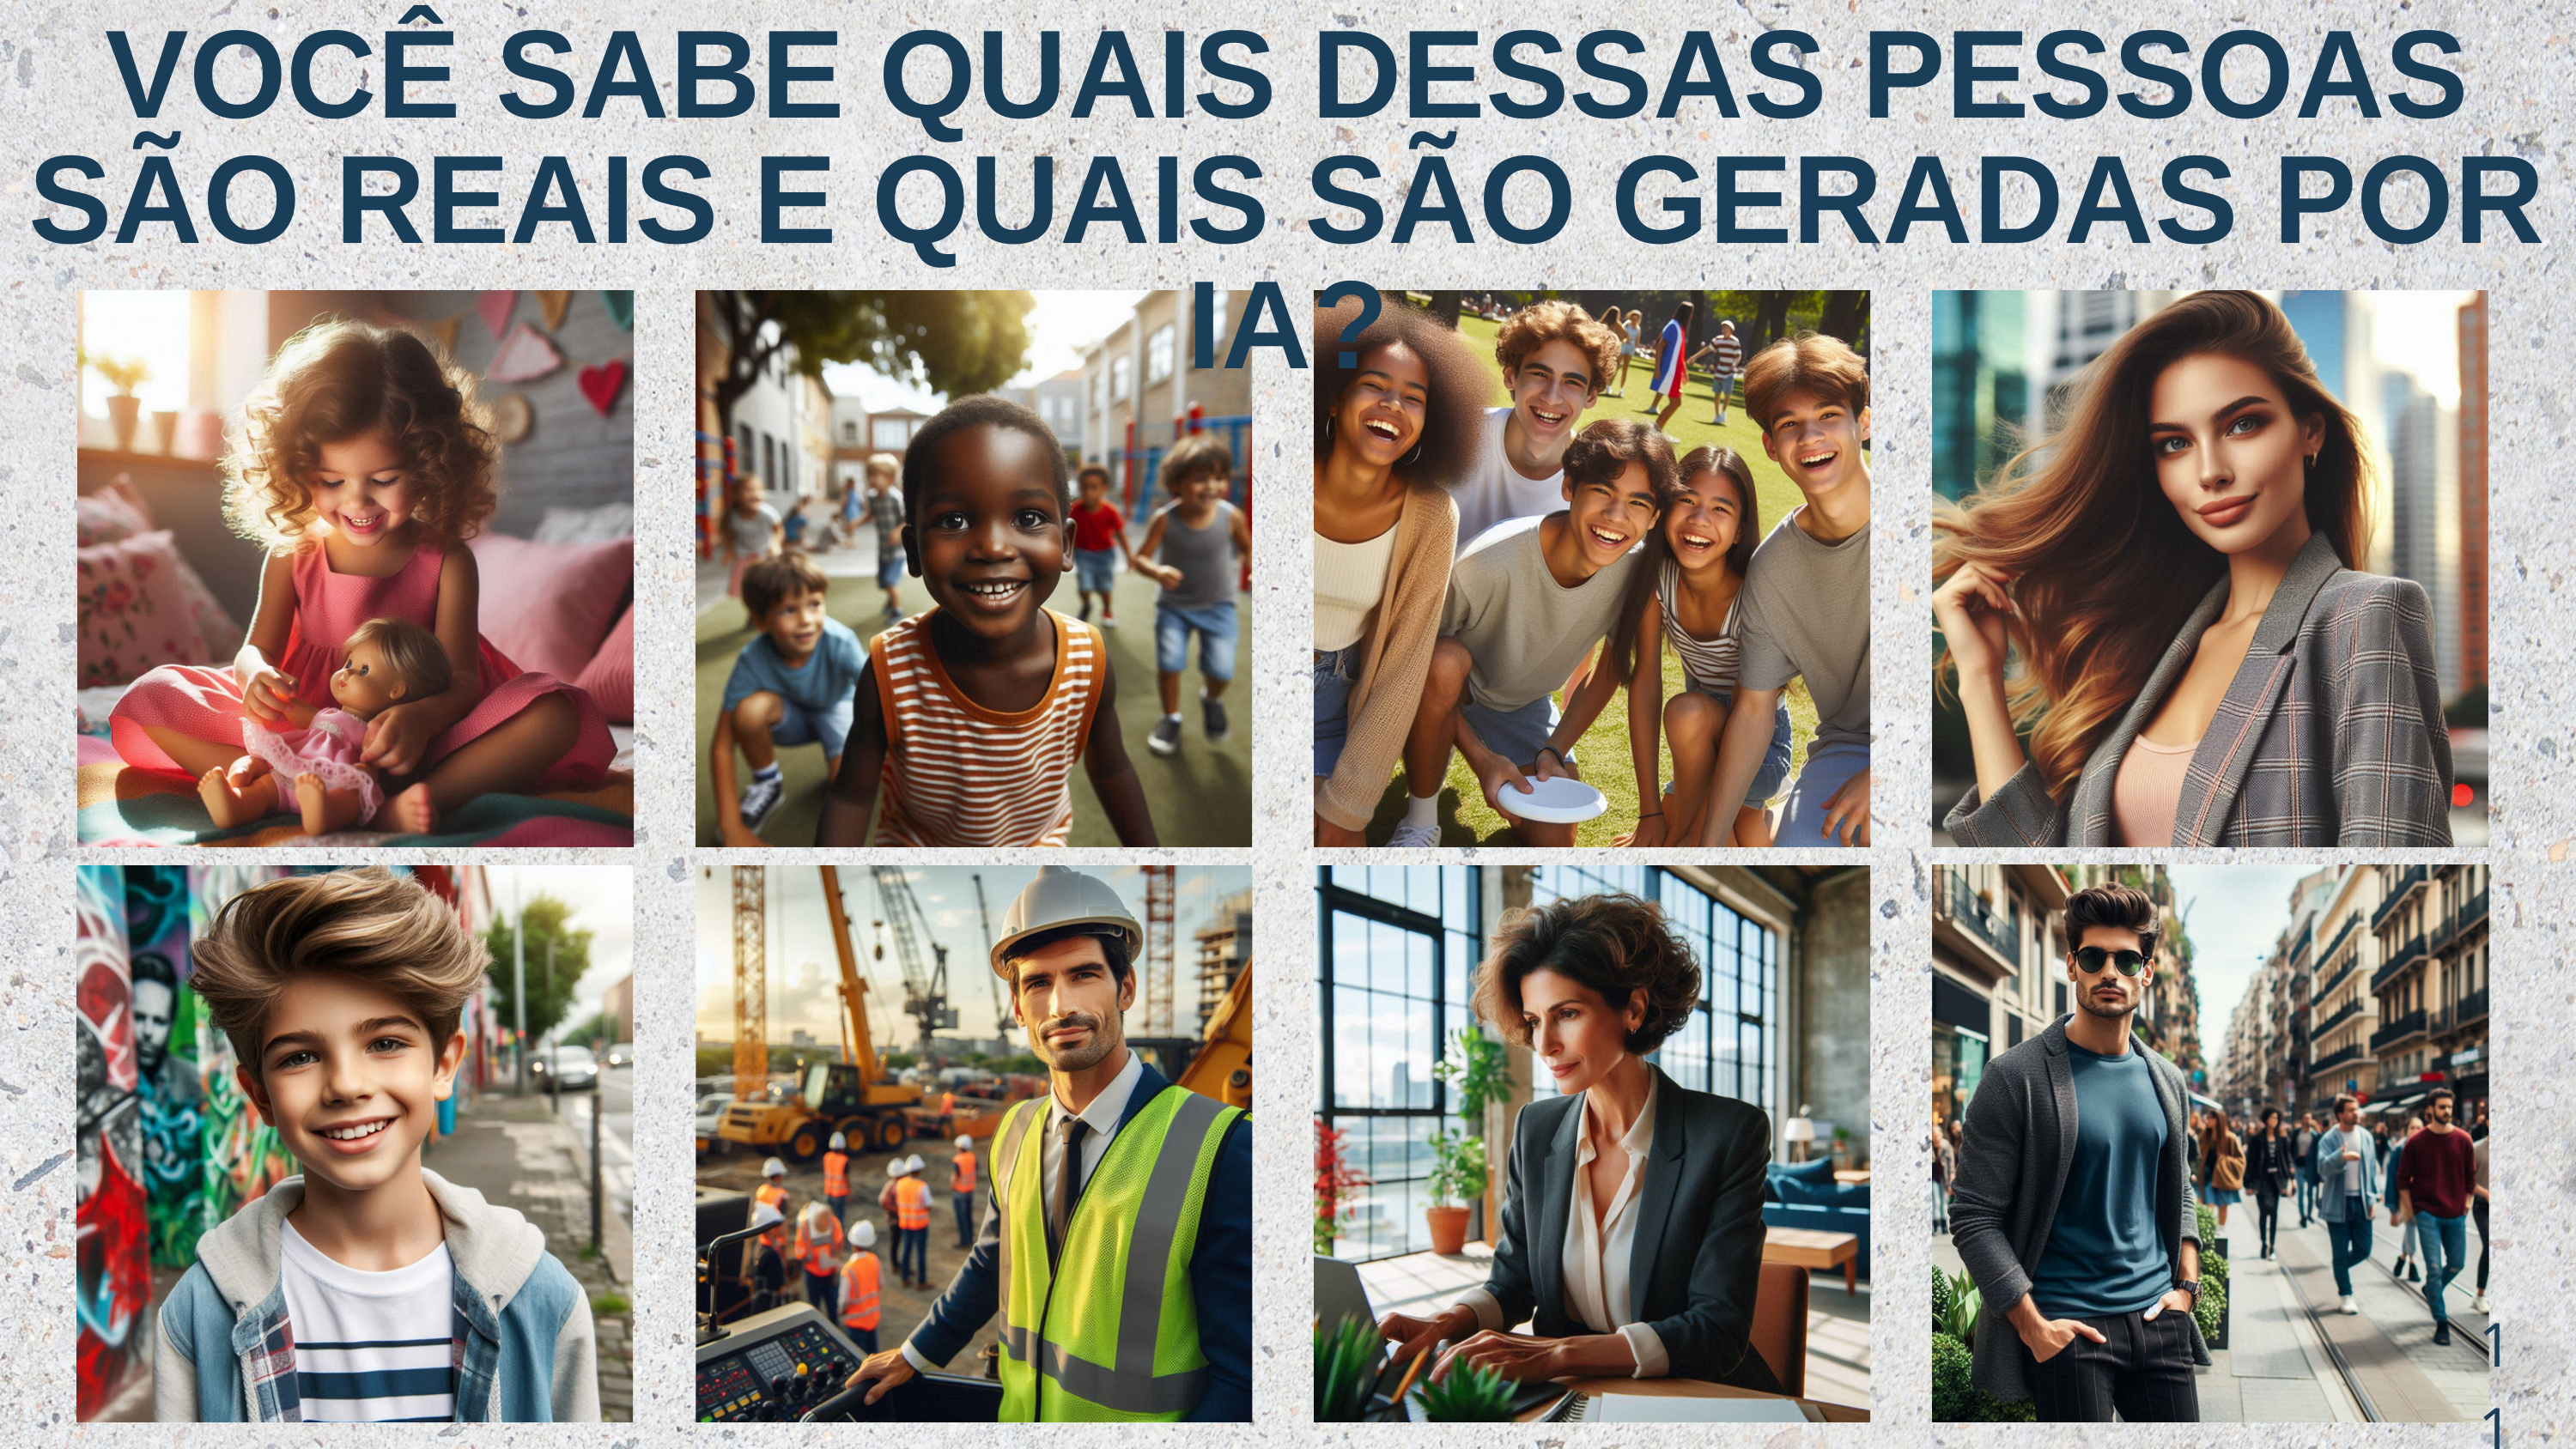

VOCÊ SABE QUAIS DESSAS PESSOAS SÃO REAIS E QUAIS SÃO GERADAS POR IA?

11